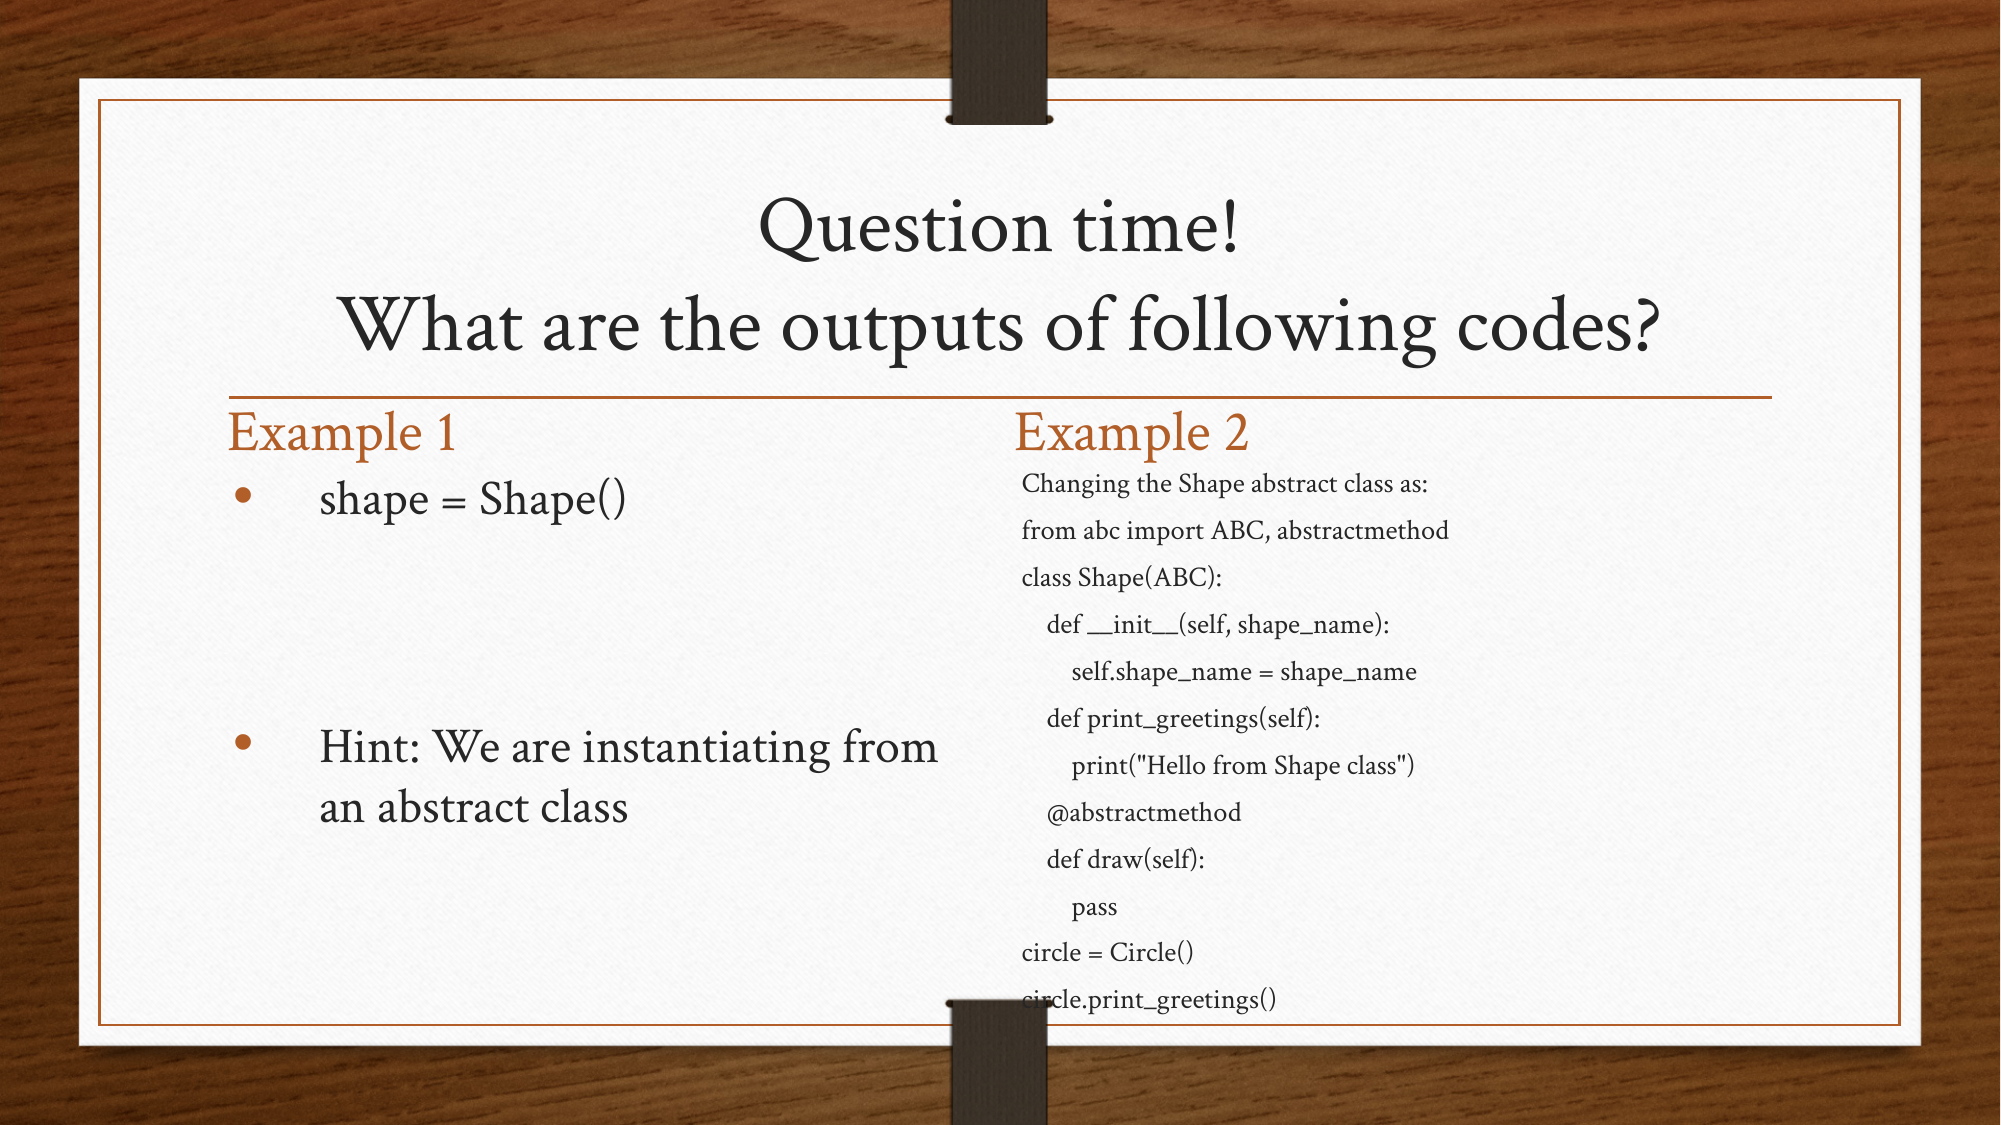

# Question time! What are the outputs of following codes?
Example 1
Example 2
shape = Shape()

Hint: We are instantiating from an abstract class
Changing the Shape abstract class as:
from abc import ABC, abstractmethod
class Shape(ABC):
    def __init__(self, shape_name):
        self.shape_name = shape_name
    def print_greetings(self):
        print("Hello from Shape class")
    @abstractmethod
    def draw(self):
        pass
circle = Circle()
circle.print_greetings()